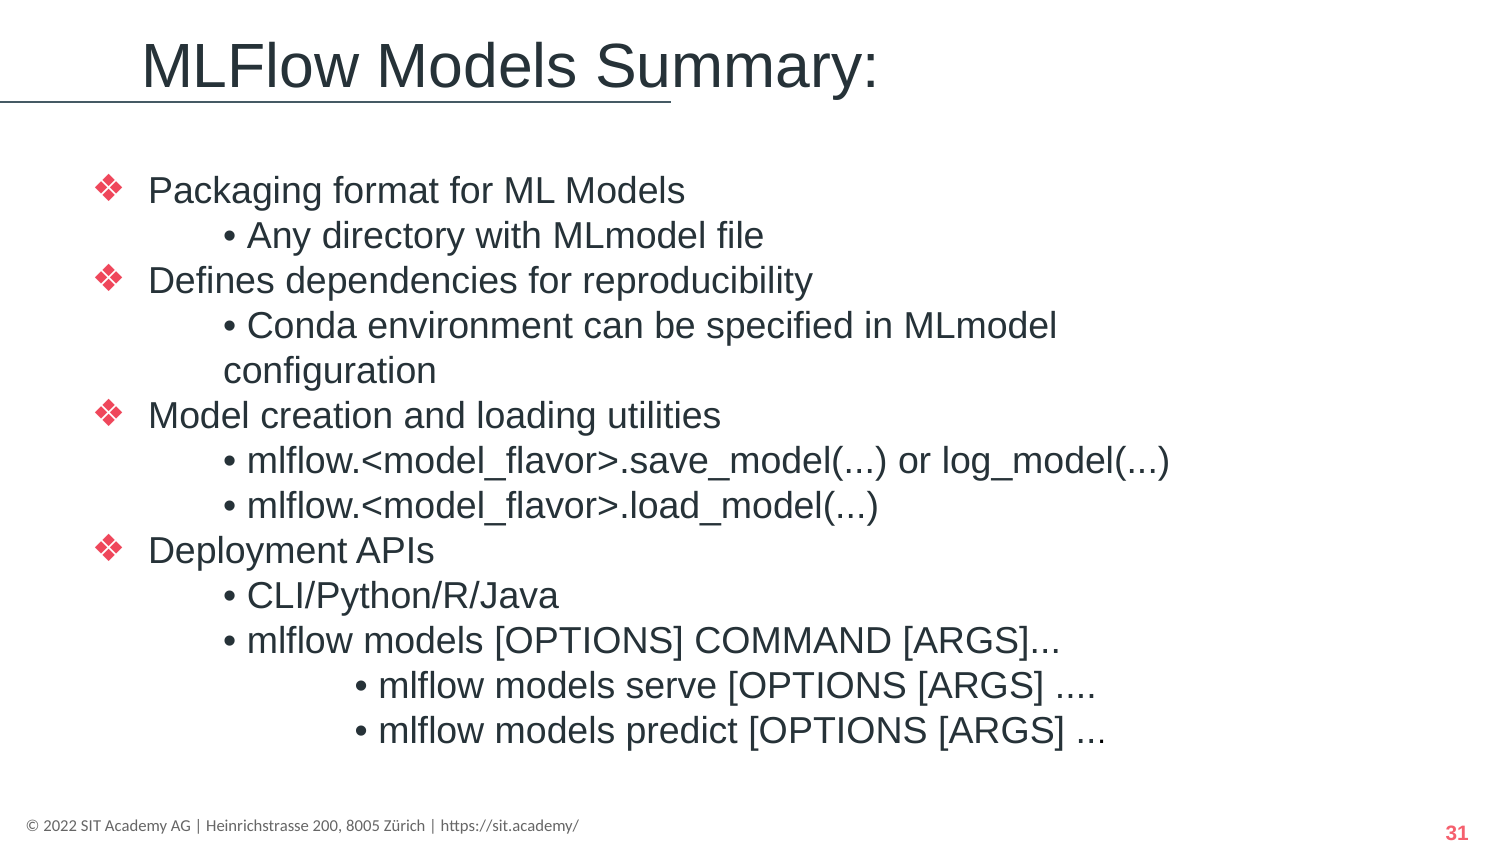

MLFlow Models Summary:
Packaging format for ML Models
• Any directory with MLmodel file
Defines dependencies for reproducibility
• Conda environment can be specified in MLmodel configuration
Model creation and loading utilities
• mlflow.<model_flavor>.save_model(...) or log_model(...)
• mlflow.<model_flavor>.load_model(...)
Deployment APIs
• CLI/Python/R/Java
• mlflow models [OPTIONS] COMMAND [ARGS]...
• mlflow models serve [OPTIONS [ARGS] ....
• mlflow models predict [OPTIONS [ARGS] ...